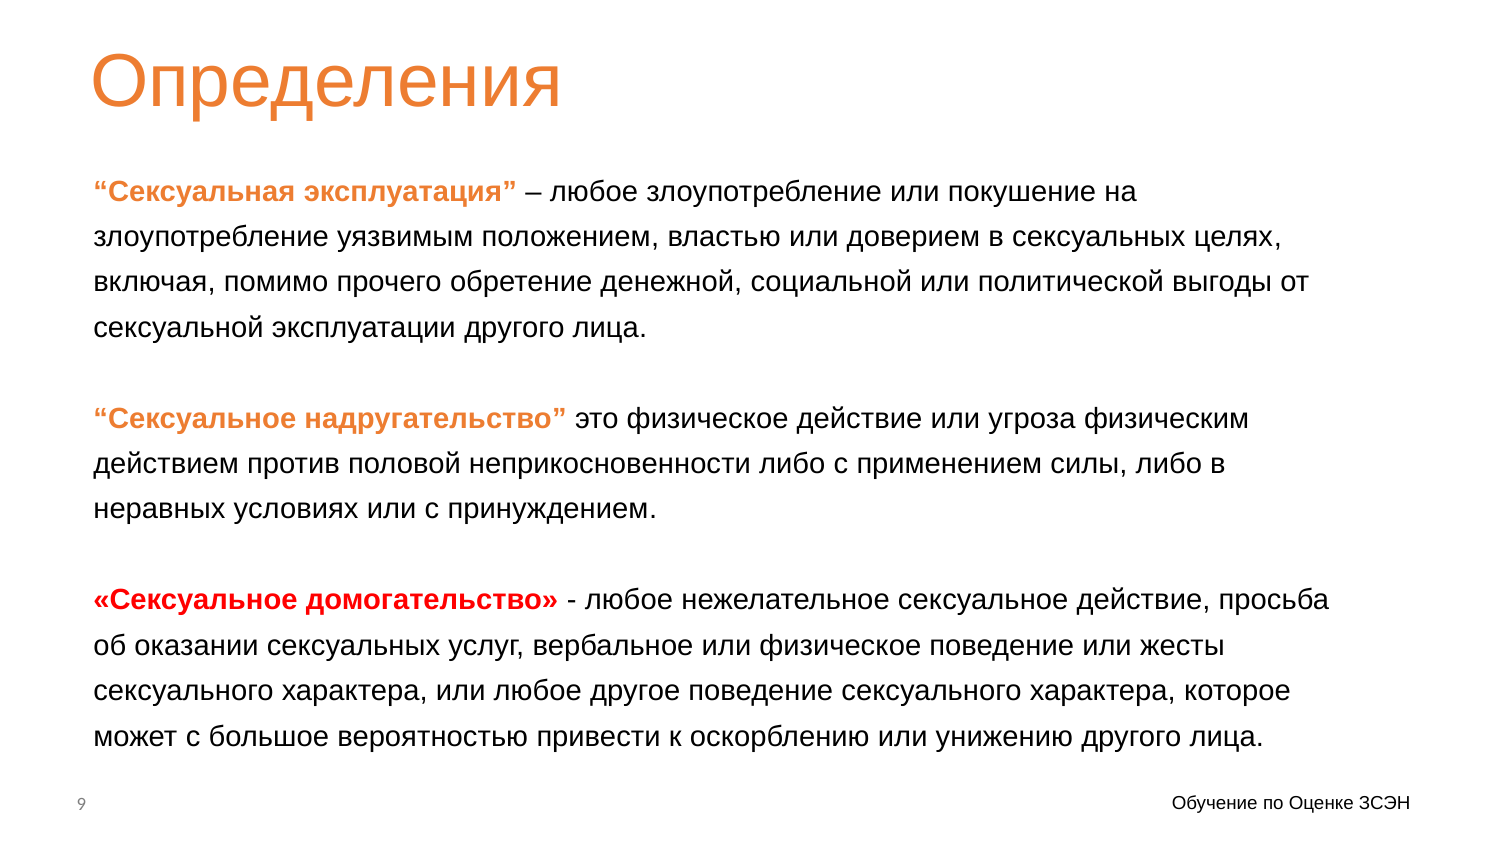

Определения
“Сексуальная эксплуатация” – любое злоупотребление или покушение на злоупотребление уязвимым положением, властью или доверием в сексуальных целях, включая, помимо прочего обретение денежной, социальной или политической выгоды от сексуальной эксплуатации другого лица.

“Сексуальное надругательство” это физическое действие или угроза физическим действием против половой неприкосновенности либо с применением силы, либо в неравных условиях или с принуждением.

«Сексуальное домогательство» - любое нежелательное сексуальное действие, просьба об оказании сексуальных услуг, вербальное или физическое поведение или жесты сексуального характера, или любое другое поведение сексуального характера, которое может с большое вероятностью привести к оскорблению или унижению другого лица.

Бюллетень Генерального секретаря (ST/SGB/2003/13)
Обучение по Оценке ЗСЭН
9